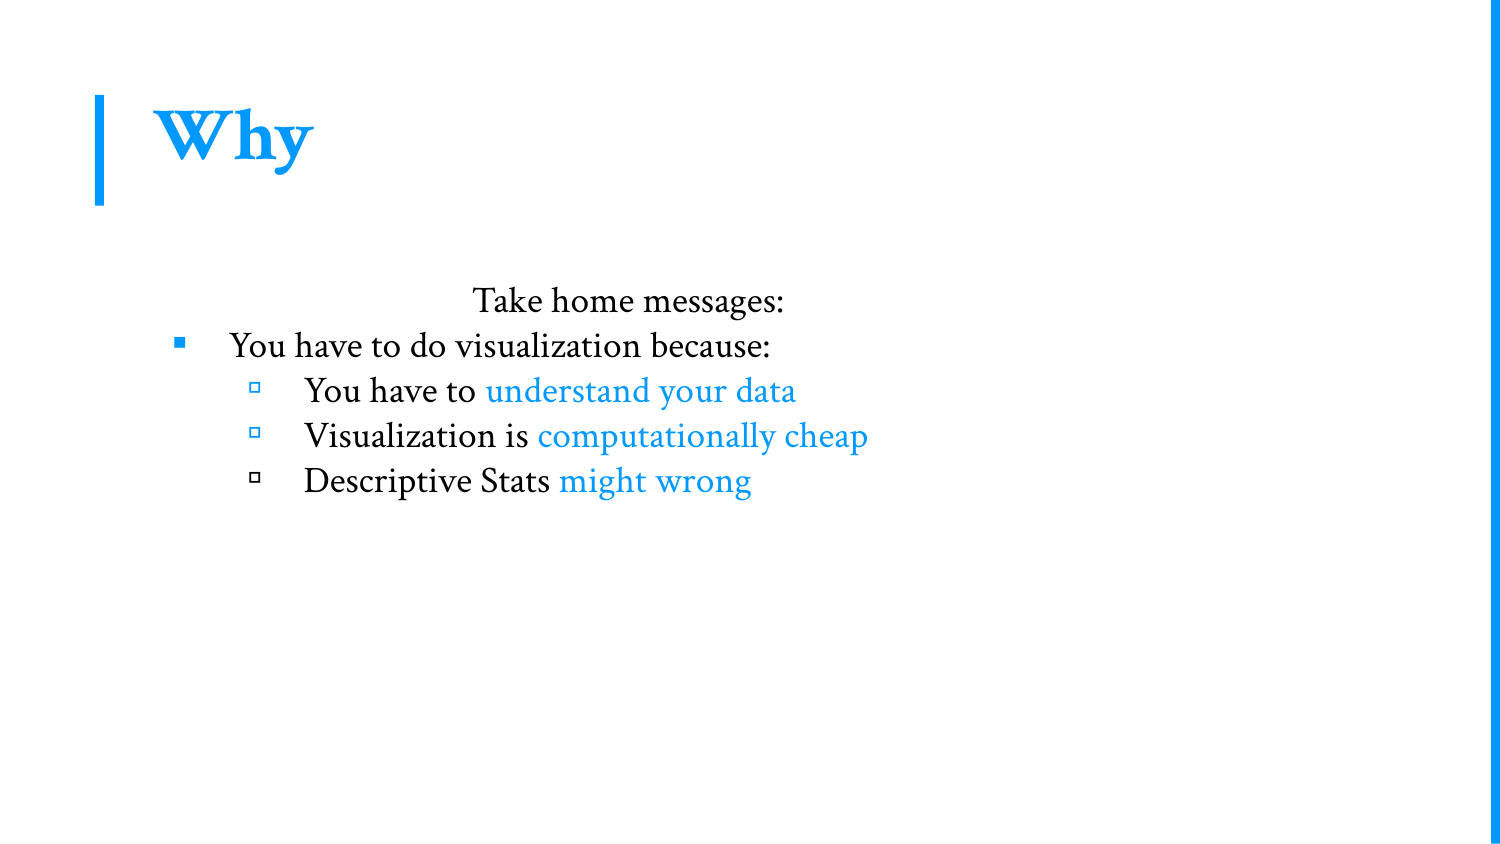

# Why
Take home messages:
You have to do visualization because:
You have to understand your data
Visualization is computationally cheap
Descriptive Stats might wrong